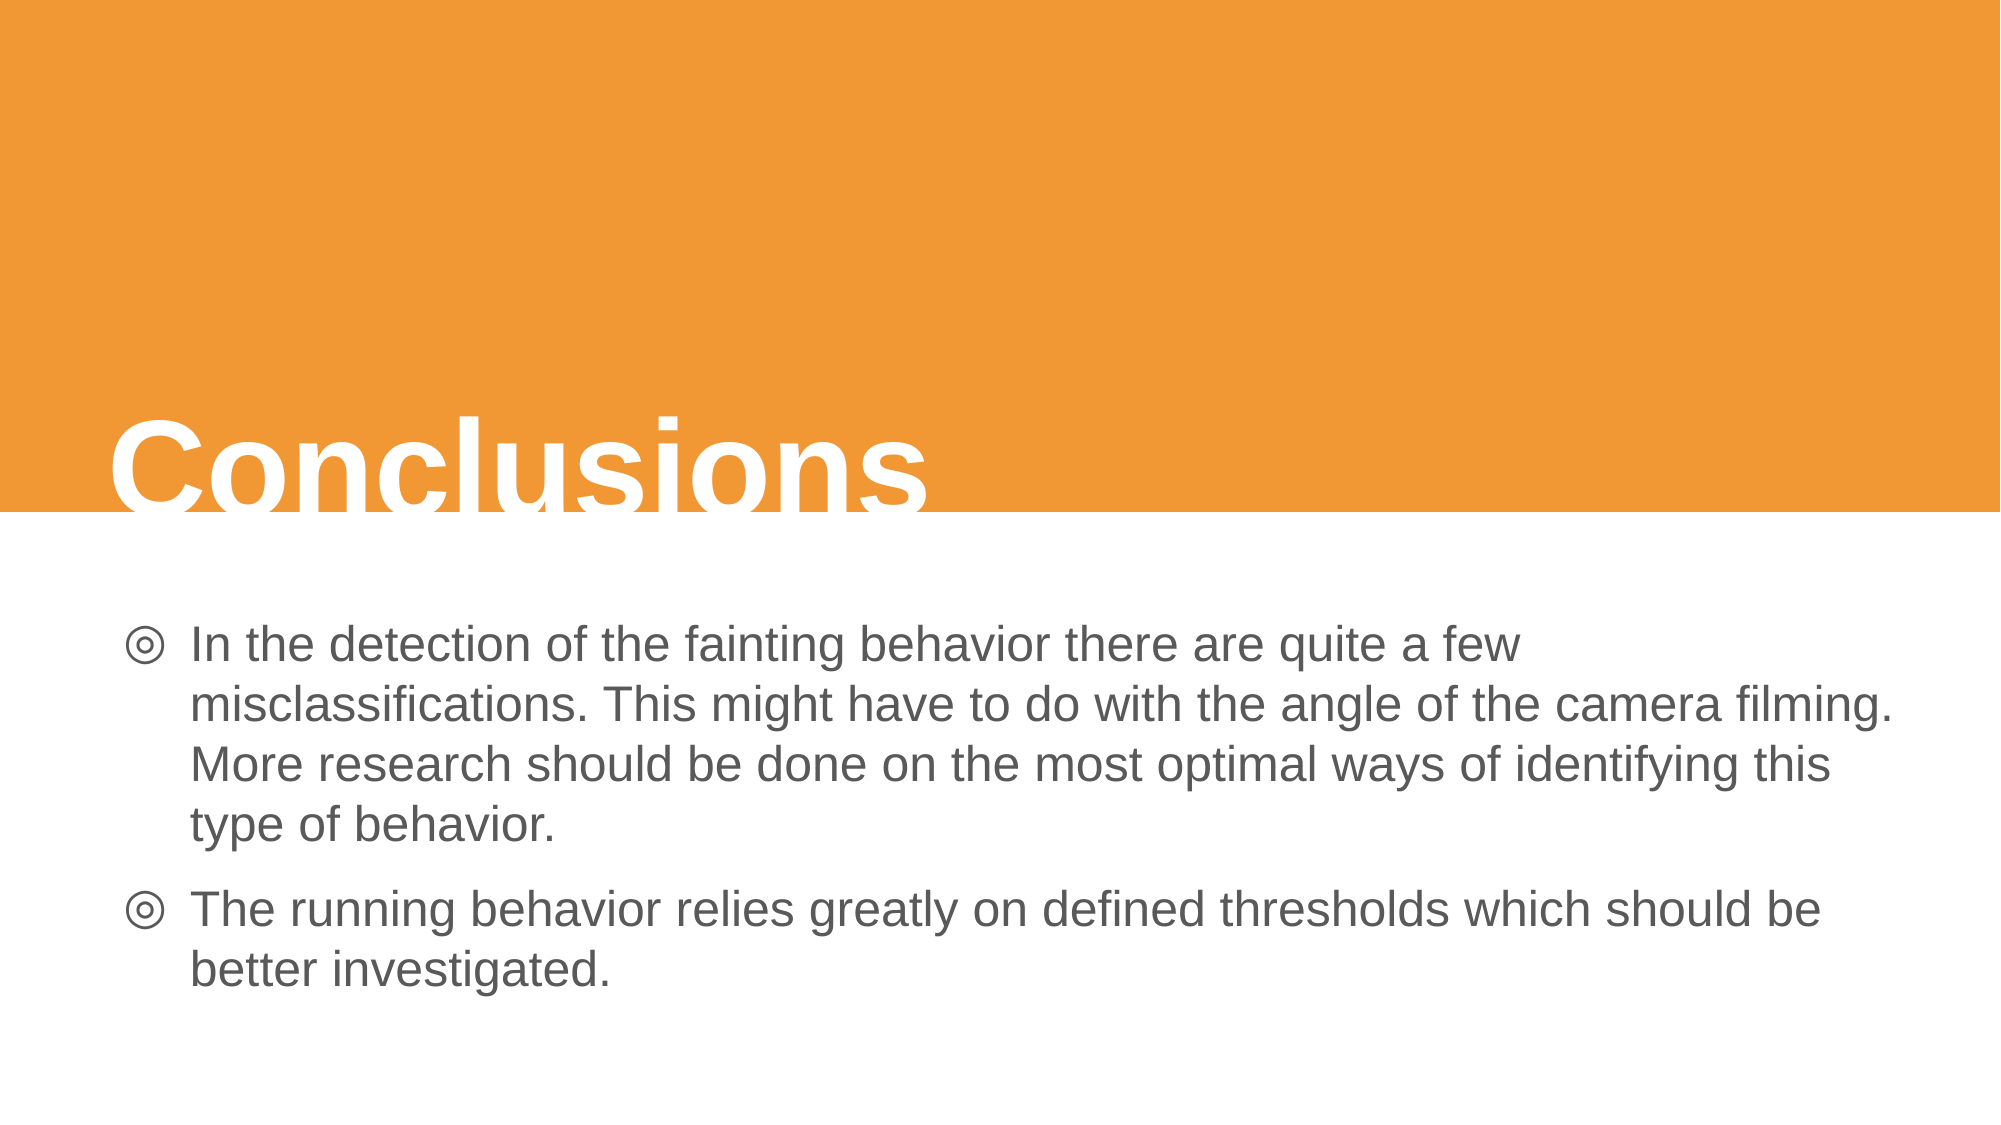

52

#
Conclusions
In the detection of the fainting behavior there are quite a few misclassifications. This might have to do with the angle of the camera filming. More research should be done on the most optimal ways of identifying this type of behavior.
The running behavior relies greatly on defined thresholds which should be better investigated.